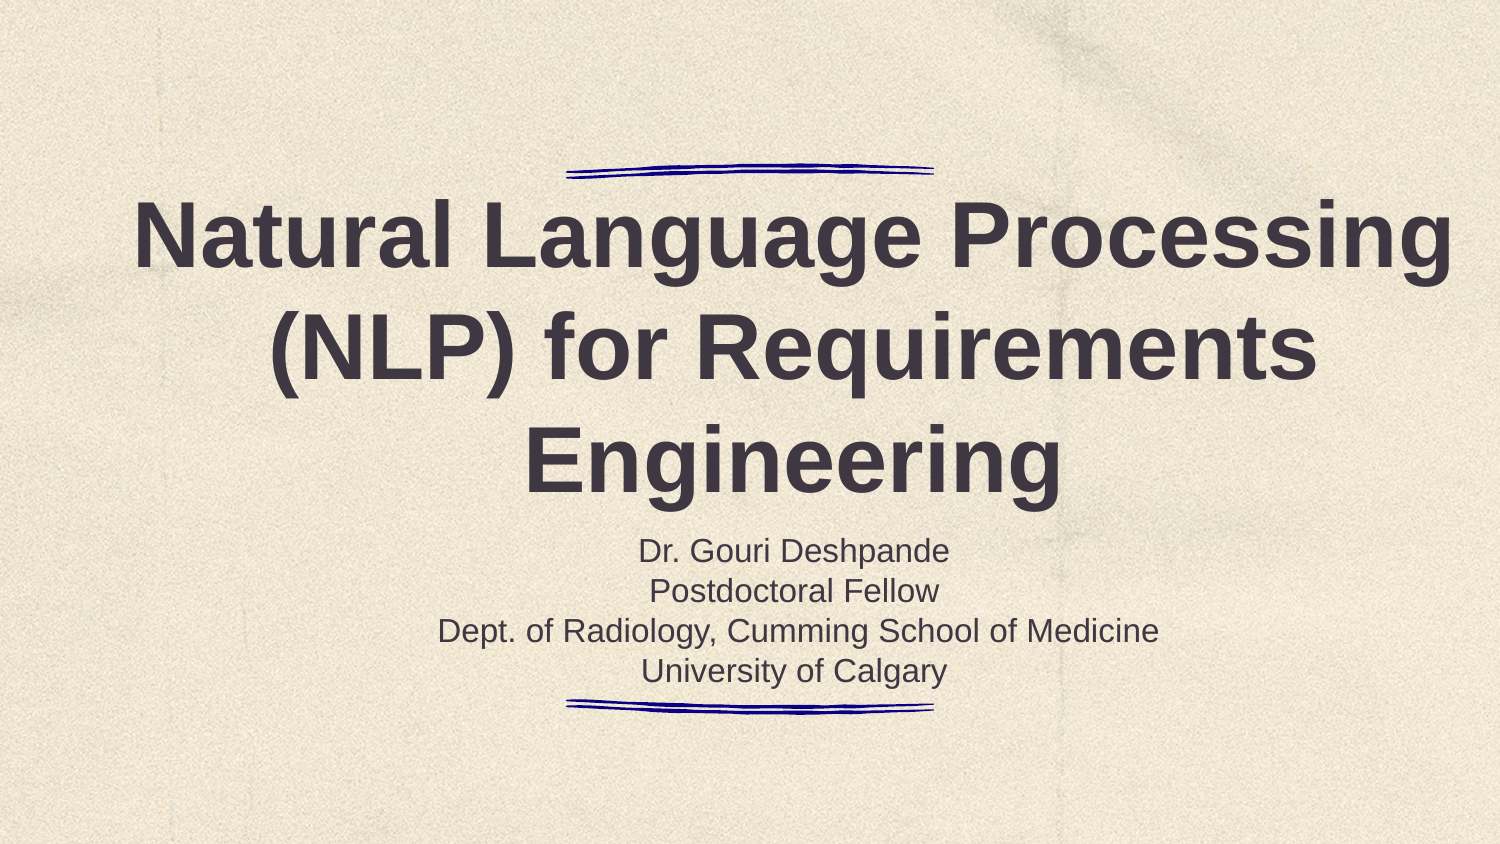

# Natural Language Processing (NLP) for Requirements Engineering
Dr. Gouri Deshpande
Postdoctoral Fellow
 Dept. of Radiology, Cumming School of Medicine
University of Calgary